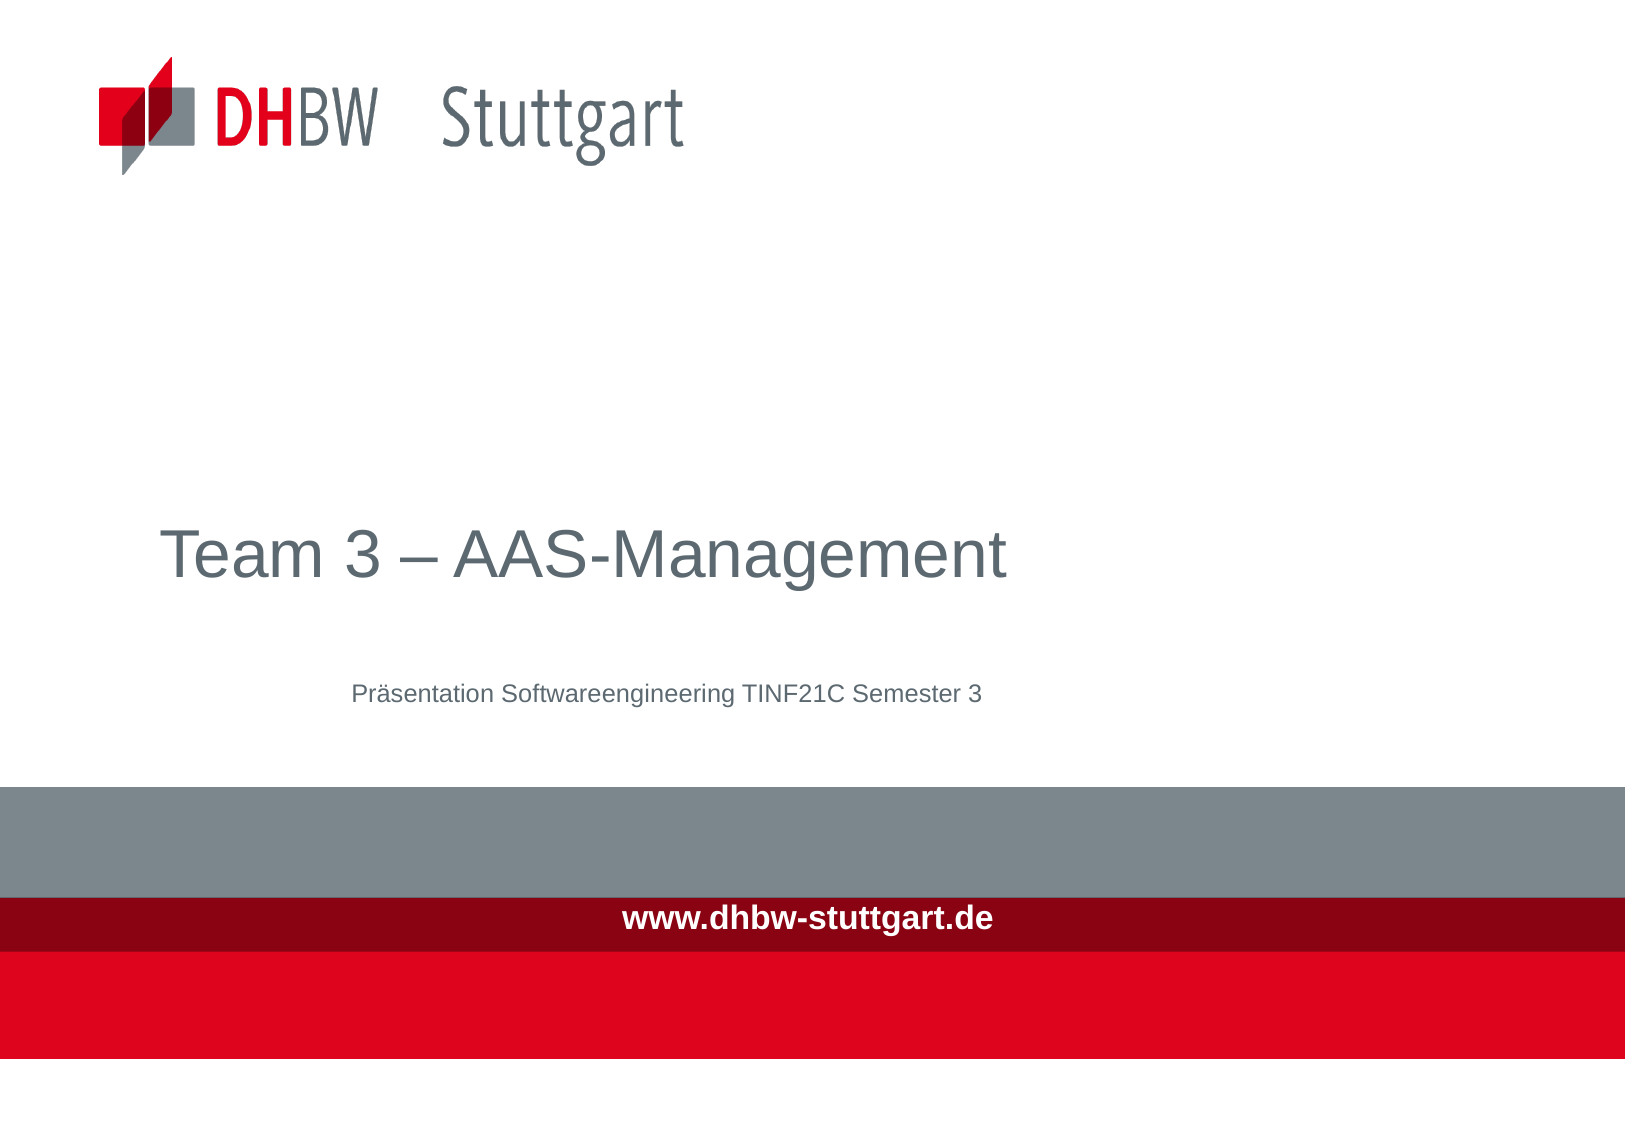

# Team 3 – AAS-Management
Präsentation Softwareengineering TINF21C Semester 3